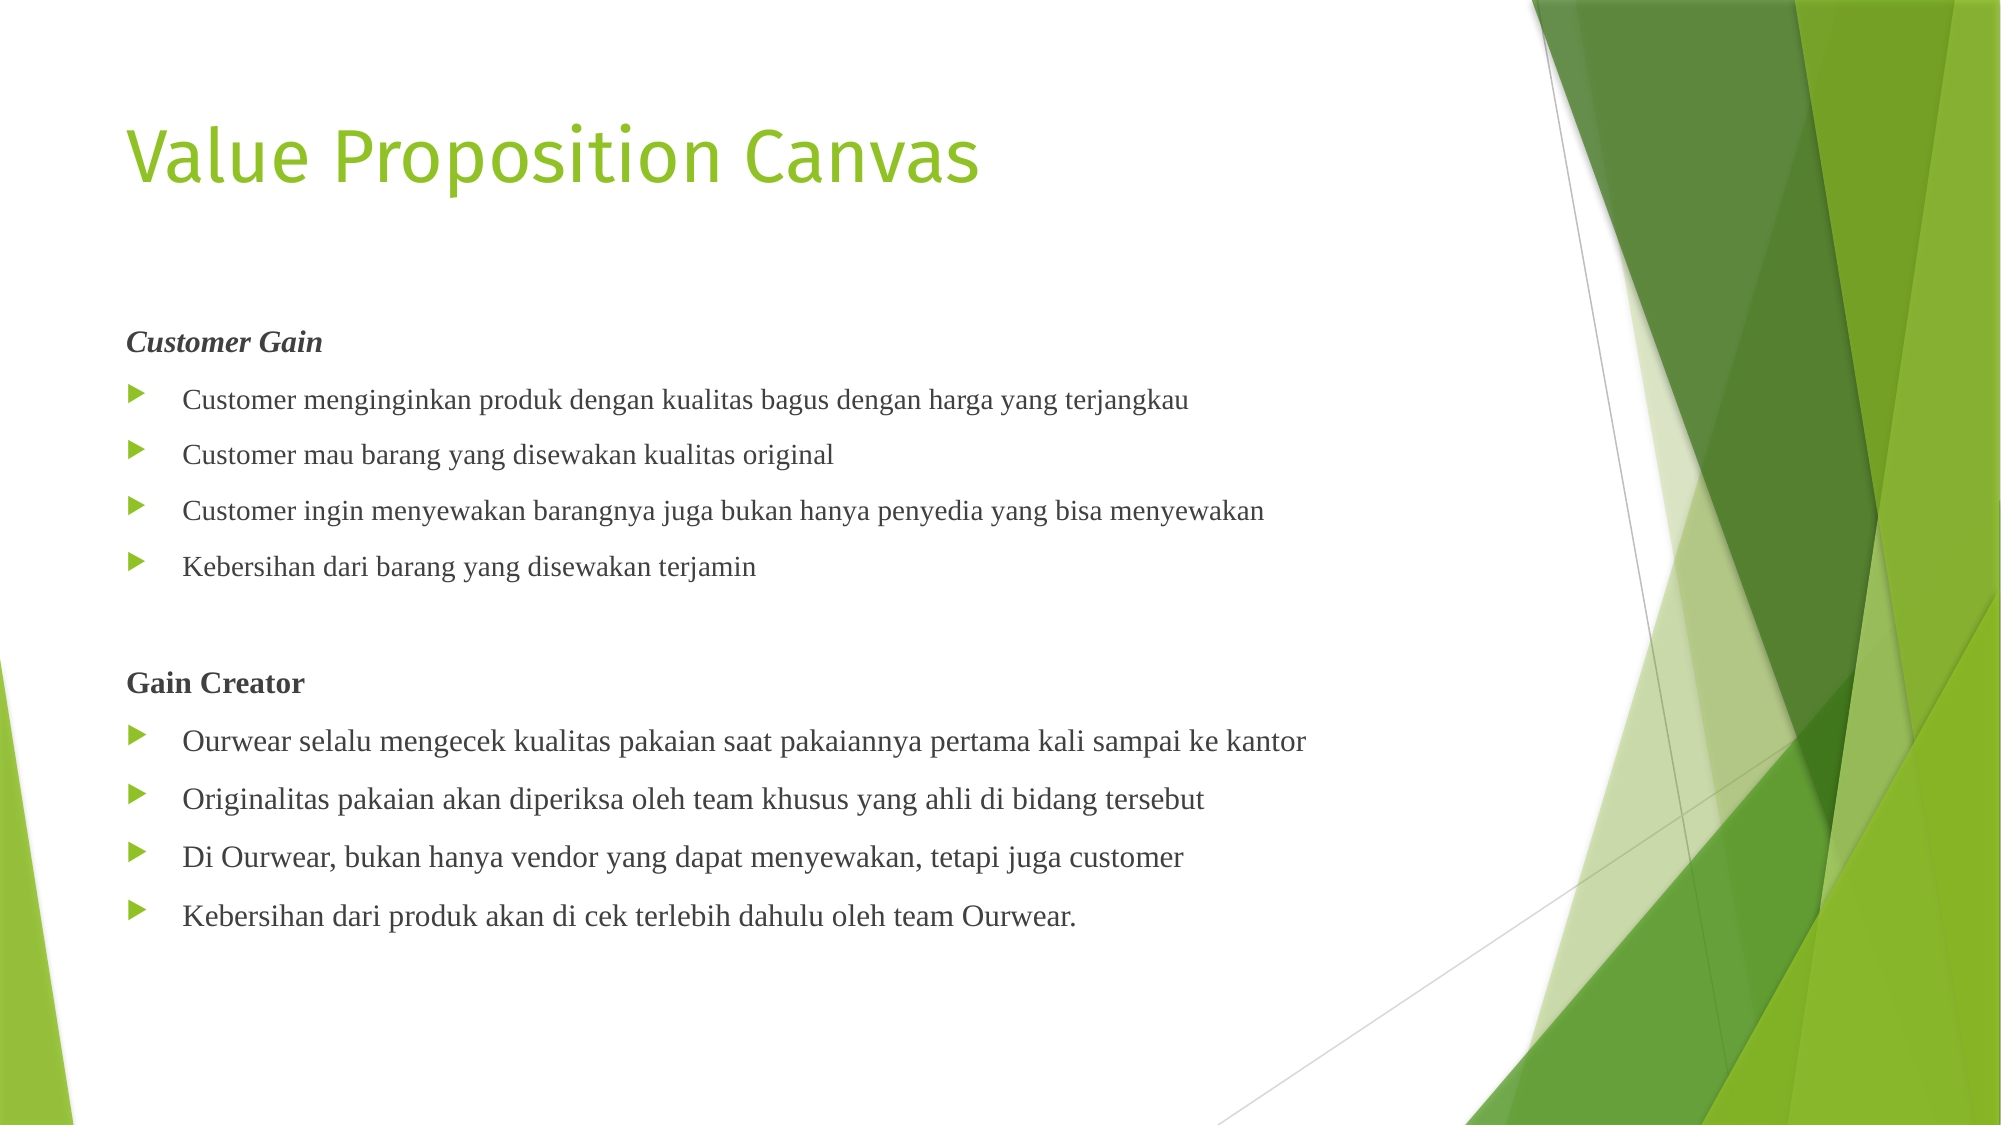

# Value Proposition Canvas

Customer Gain
Customer menginginkan produk dengan kualitas bagus dengan harga yang terjangkau
Customer mau barang yang disewakan kualitas original
Customer ingin menyewakan barangnya juga bukan hanya penyedia yang bisa menyewakan
Kebersihan dari barang yang disewakan terjamin

Gain Creator
Ourwear selalu mengecek kualitas pakaian saat pakaiannya pertama kali sampai ke kantor
Originalitas pakaian akan diperiksa oleh team khusus yang ahli di bidang tersebut
Di Ourwear, bukan hanya vendor yang dapat menyewakan, tetapi juga customer
Kebersihan dari produk akan di cek terlebih dahulu oleh team Ourwear.